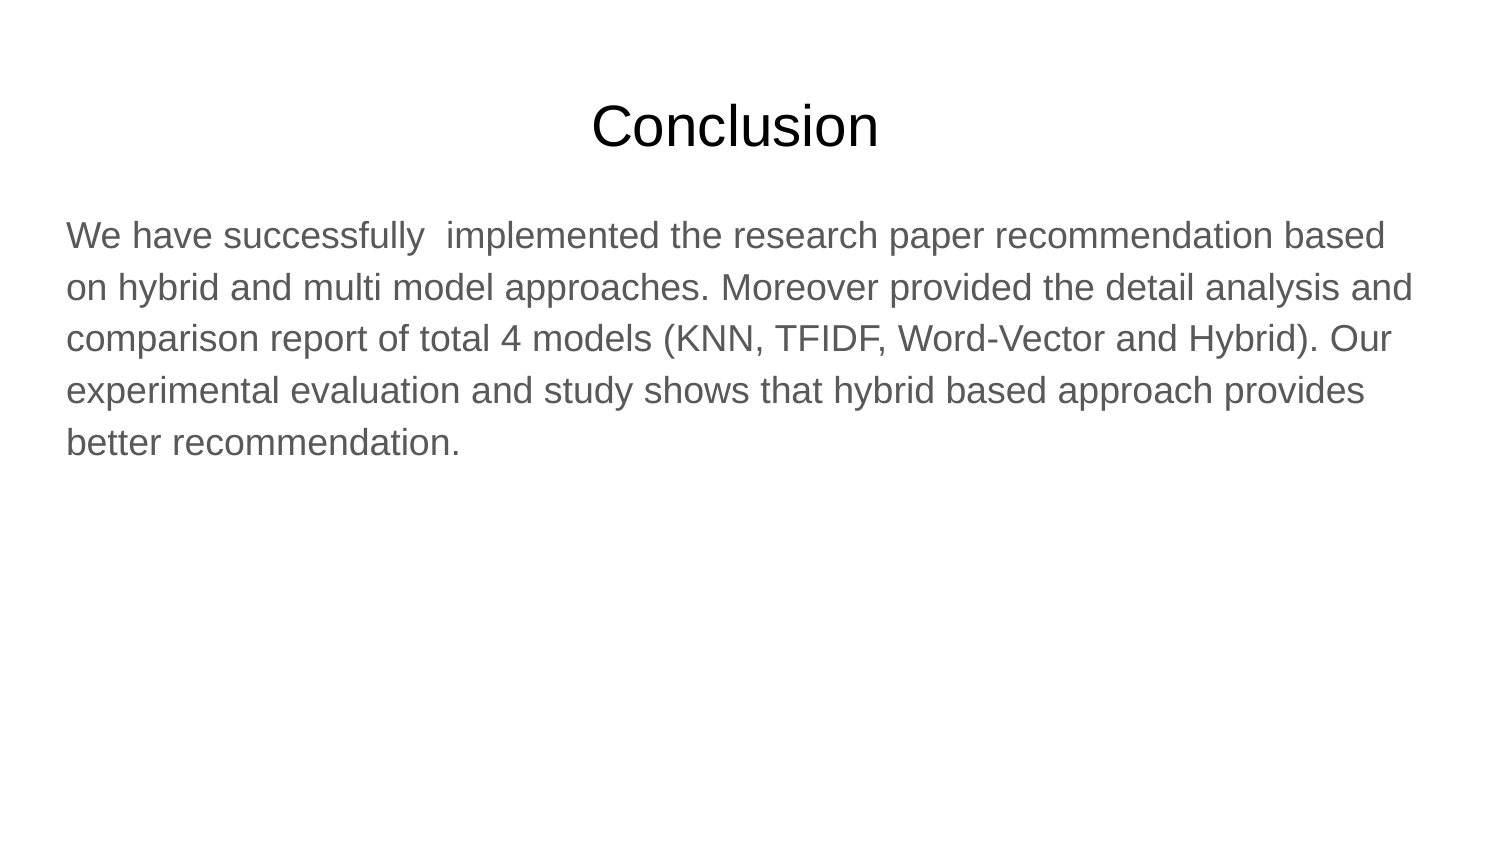

# Conclusion
We have successfully  implemented the research paper recommendation based on hybrid and multi model approaches. Moreover provided the detail analysis and comparison report of total 4 models (KNN, TFIDF, Word-Vector and Hybrid). Our experimental evaluation and study shows that hybrid based approach provides better recommendation.